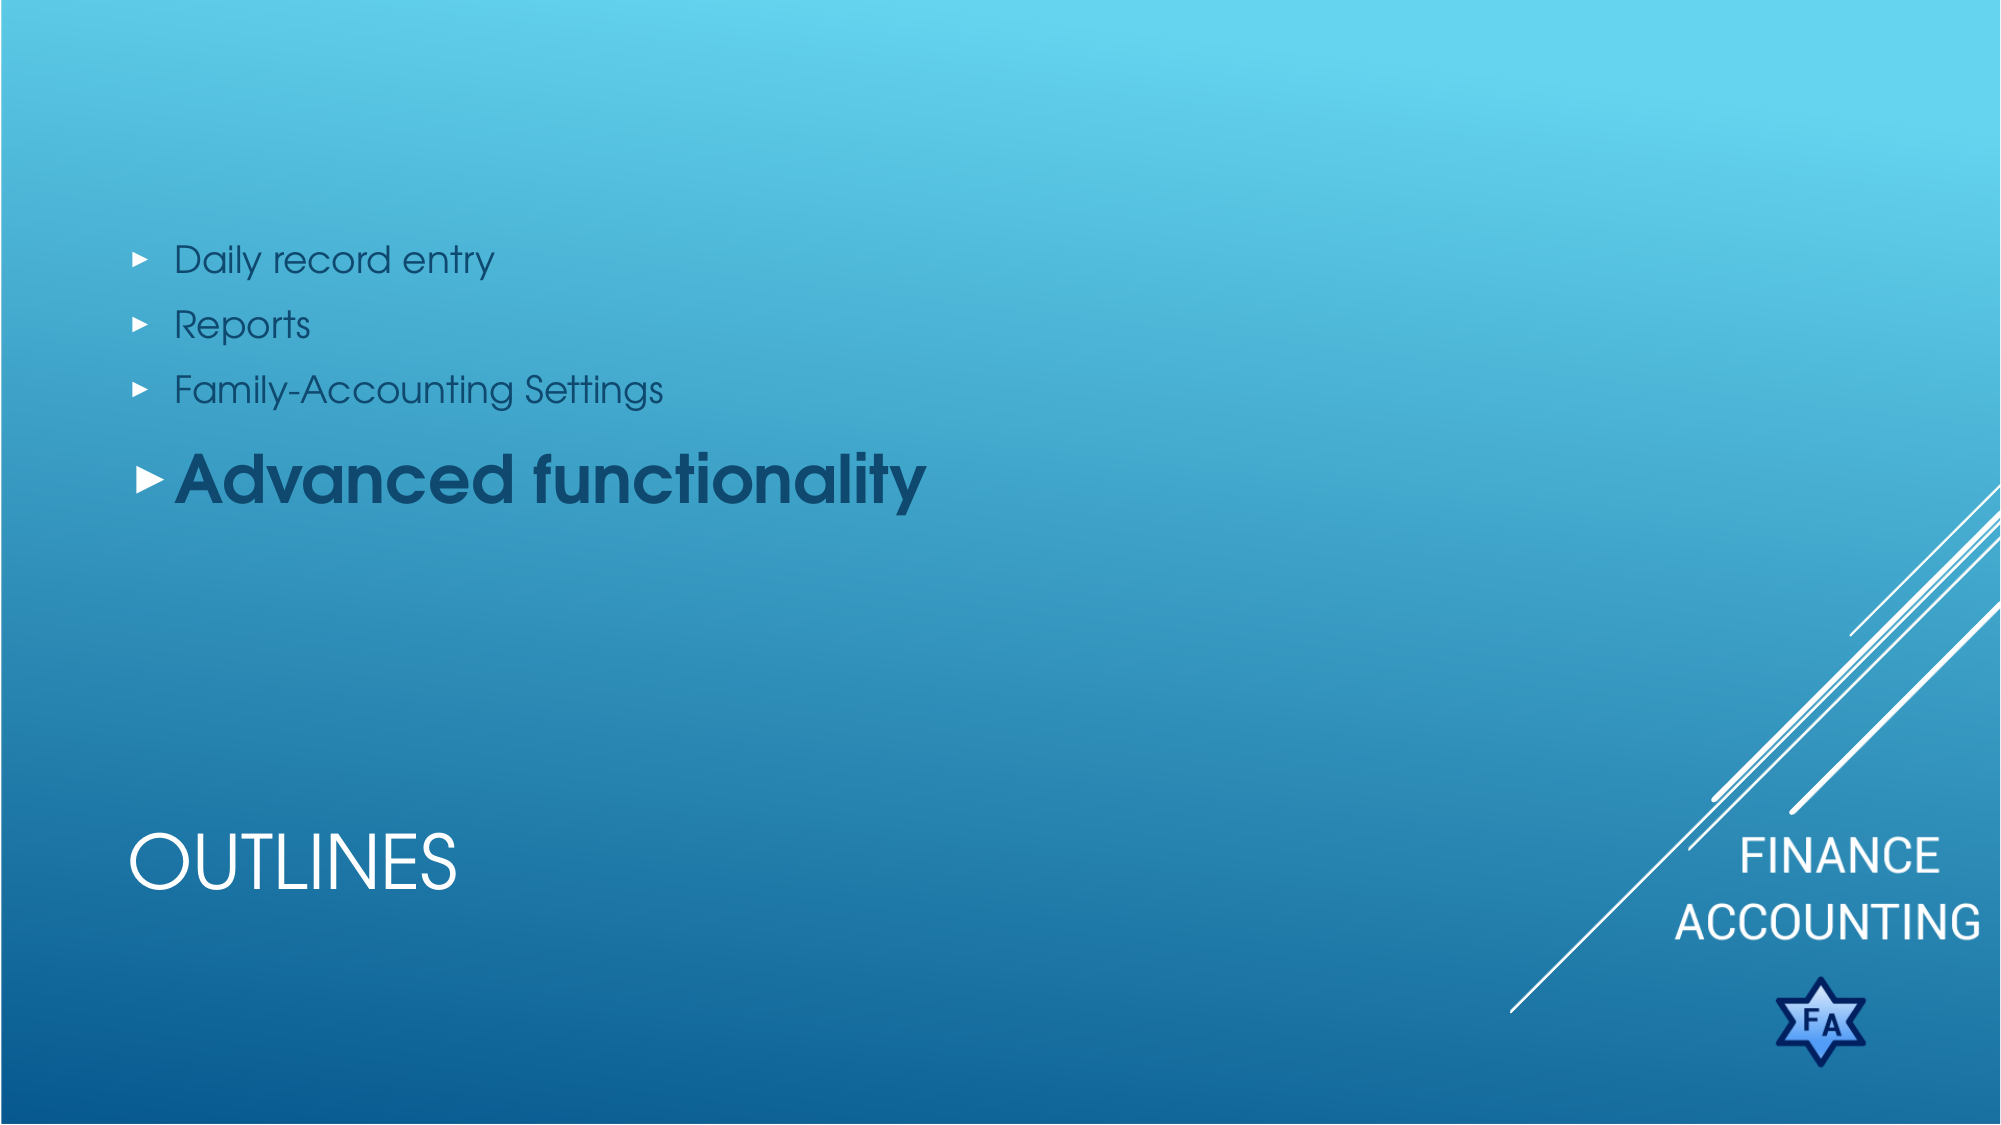

Daily record entry
Reports
Family-Accounting Settings
Advanced functionality

# Outlines